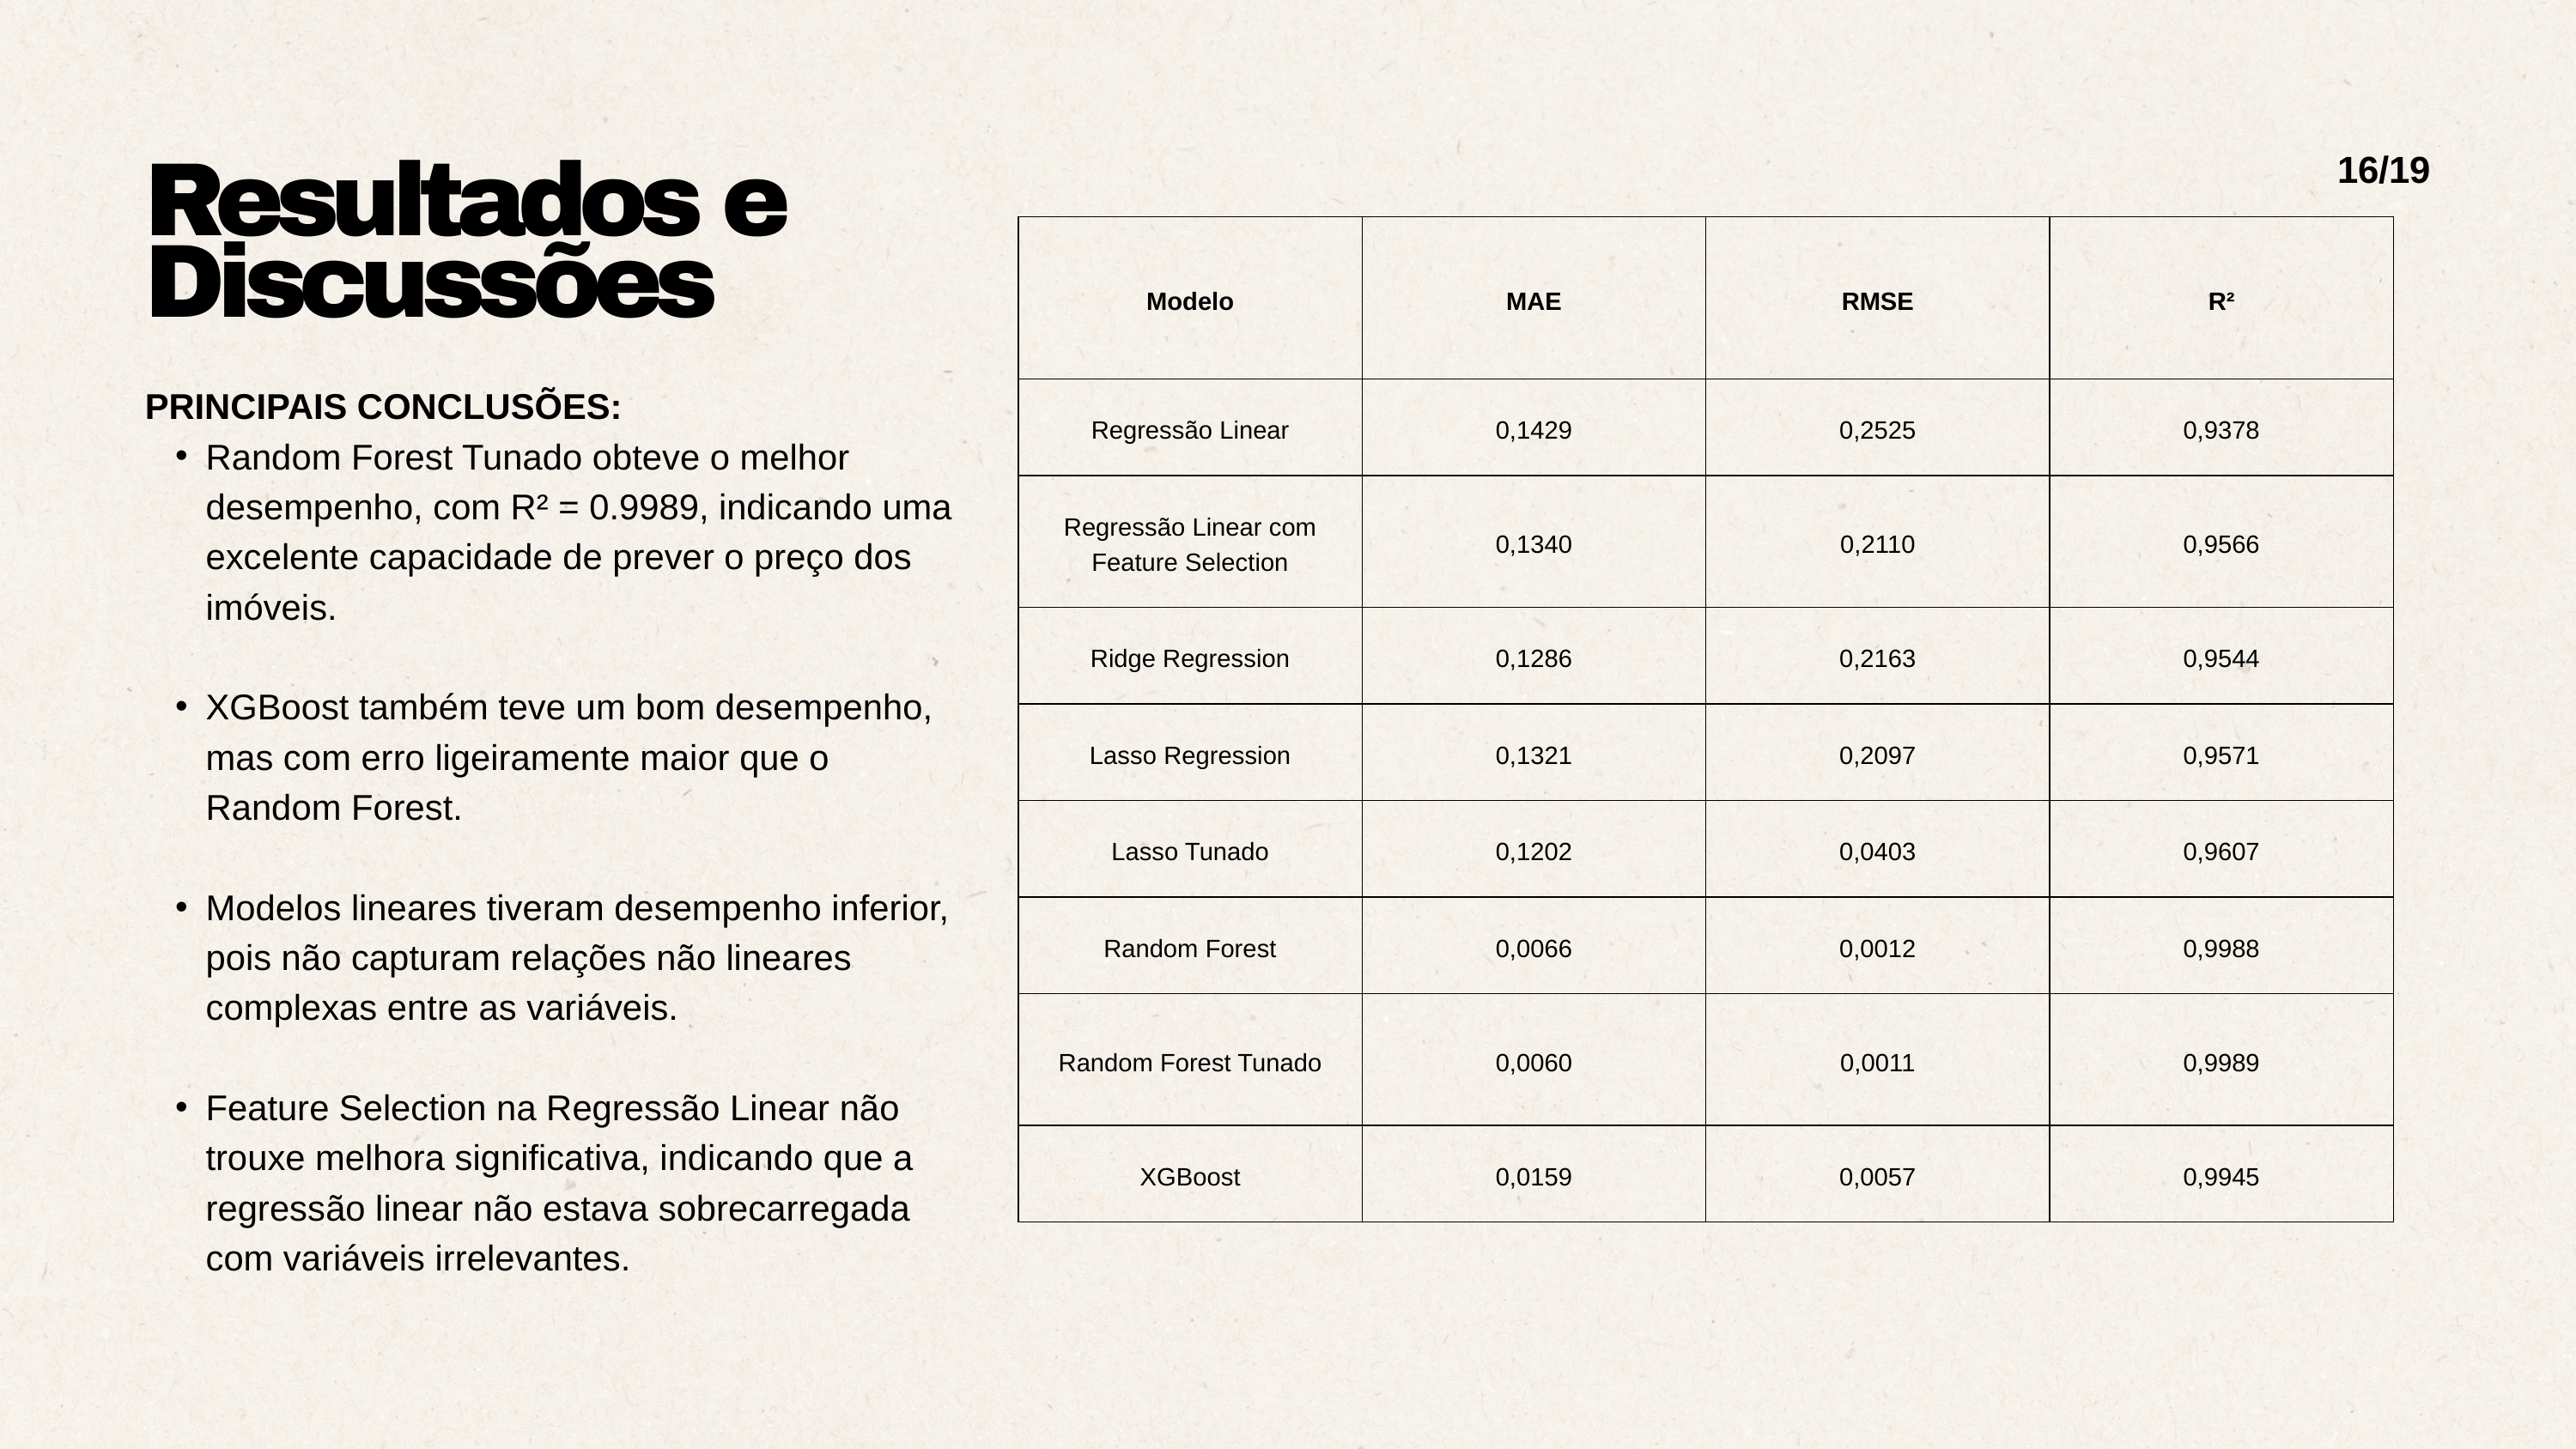

16/19
Resultados e Discussões
| Modelo | MAE | RMSE | R² |
| --- | --- | --- | --- |
| Regressão Linear | 0,1429 | 0,2525 | 0,9378 |
| Regressão Linear com Feature Selection | 0,1340 | 0,2110 | 0,9566 |
| Ridge Regression | 0,1286 | 0,2163 | 0,9544 |
| Lasso Regression | 0,1321 | 0,2097 | 0,9571 |
| Lasso Tunado | 0,1202 | 0,0403 | 0,9607 |
| Random Forest | 0,0066 | 0,0012 | 0,9988 |
| Random Forest Tunado | 0,0060 | 0,0011 | 0,9989 |
| XGBoost | 0,0159 | 0,0057 | 0,9945 |
PRINCIPAIS CONCLUSÕES:
Random Forest Tunado obteve o melhor desempenho, com R² = 0.9989, indicando uma excelente capacidade de prever o preço dos imóveis.

XGBoost também teve um bom desempenho, mas com erro ligeiramente maior que o Random Forest.

Modelos lineares tiveram desempenho inferior, pois não capturam relações não lineares complexas entre as variáveis.

Feature Selection na Regressão Linear não trouxe melhora significativa, indicando que a regressão linear não estava sobrecarregada com variáveis irrelevantes.